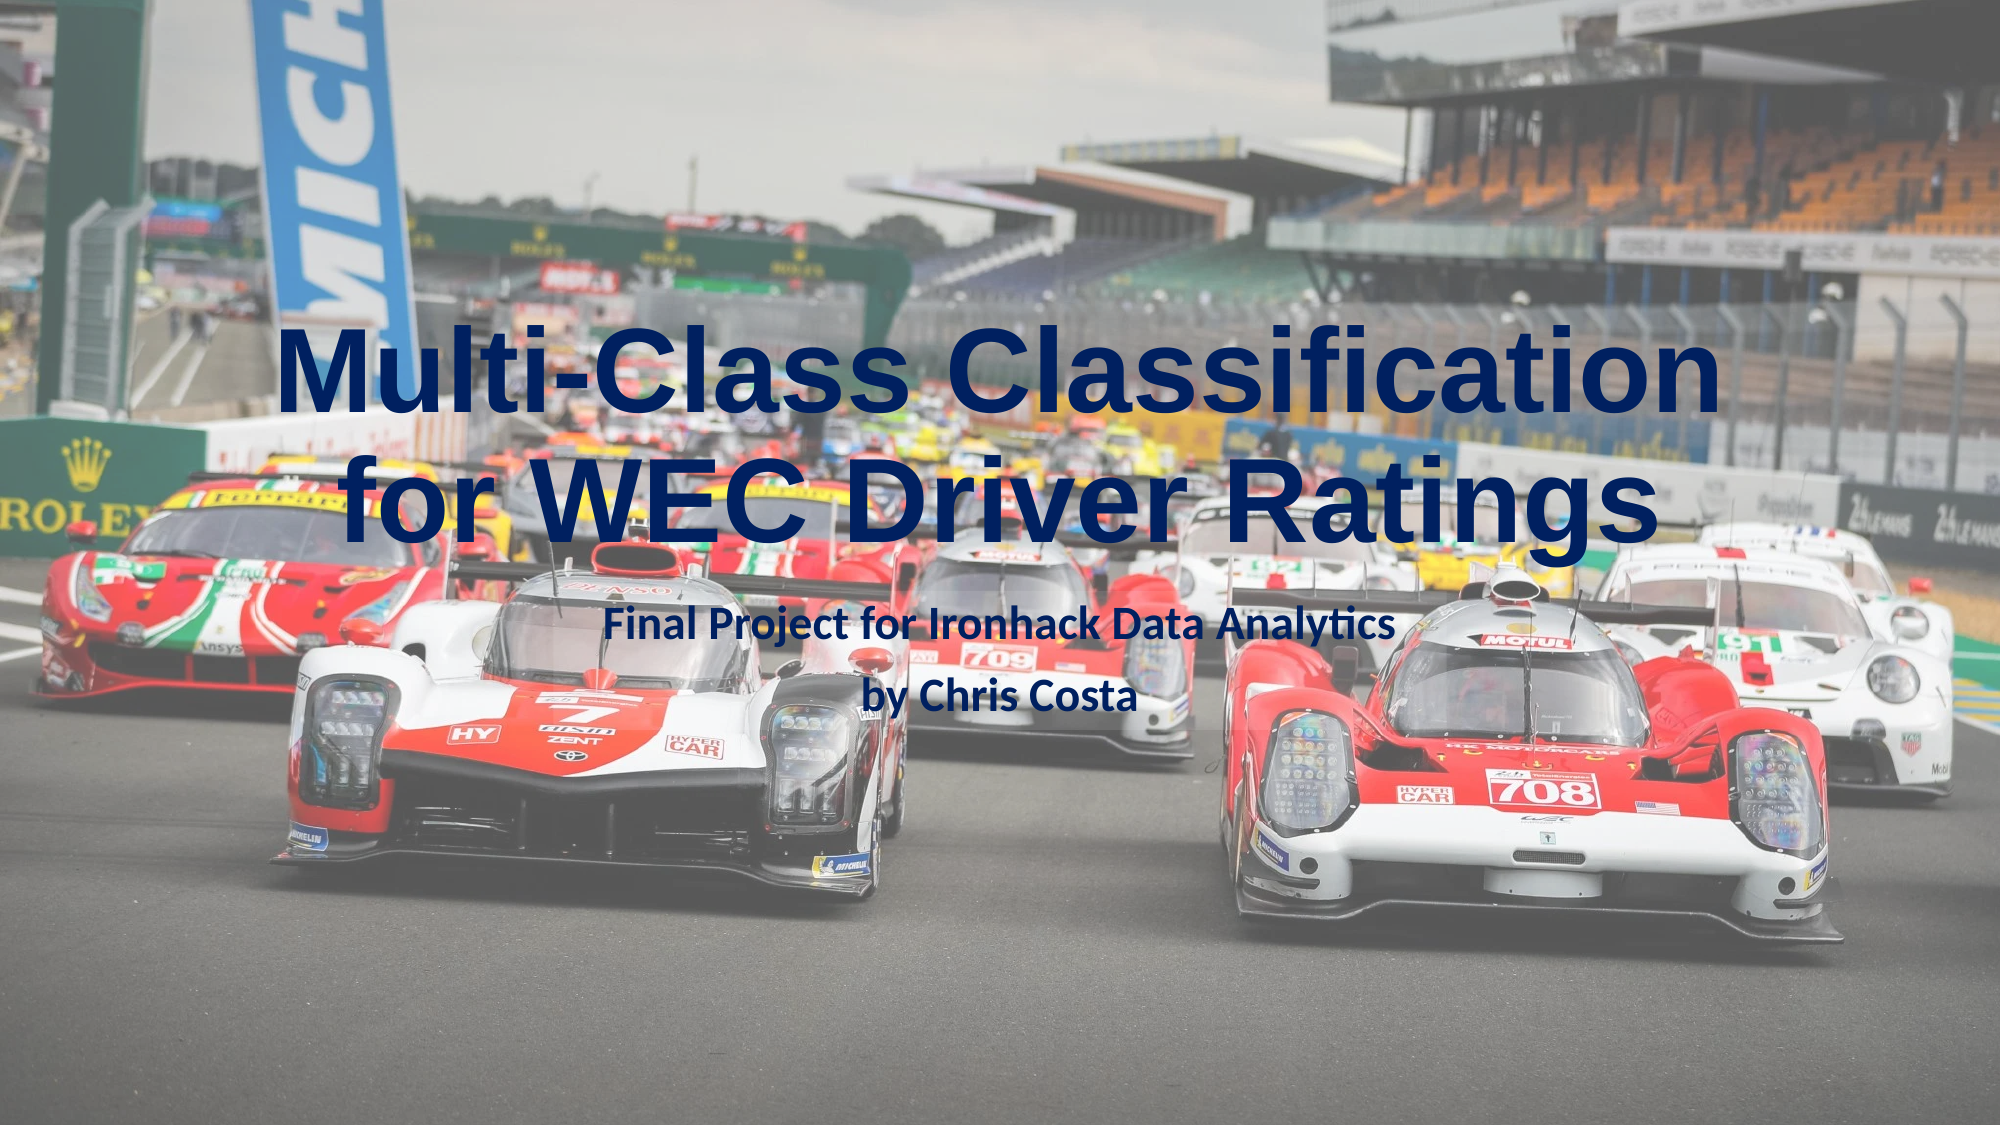

# Multi-Class Classification for WEC Driver Ratings
Final Project for Ironhack Data Analytics
by Chris Costa